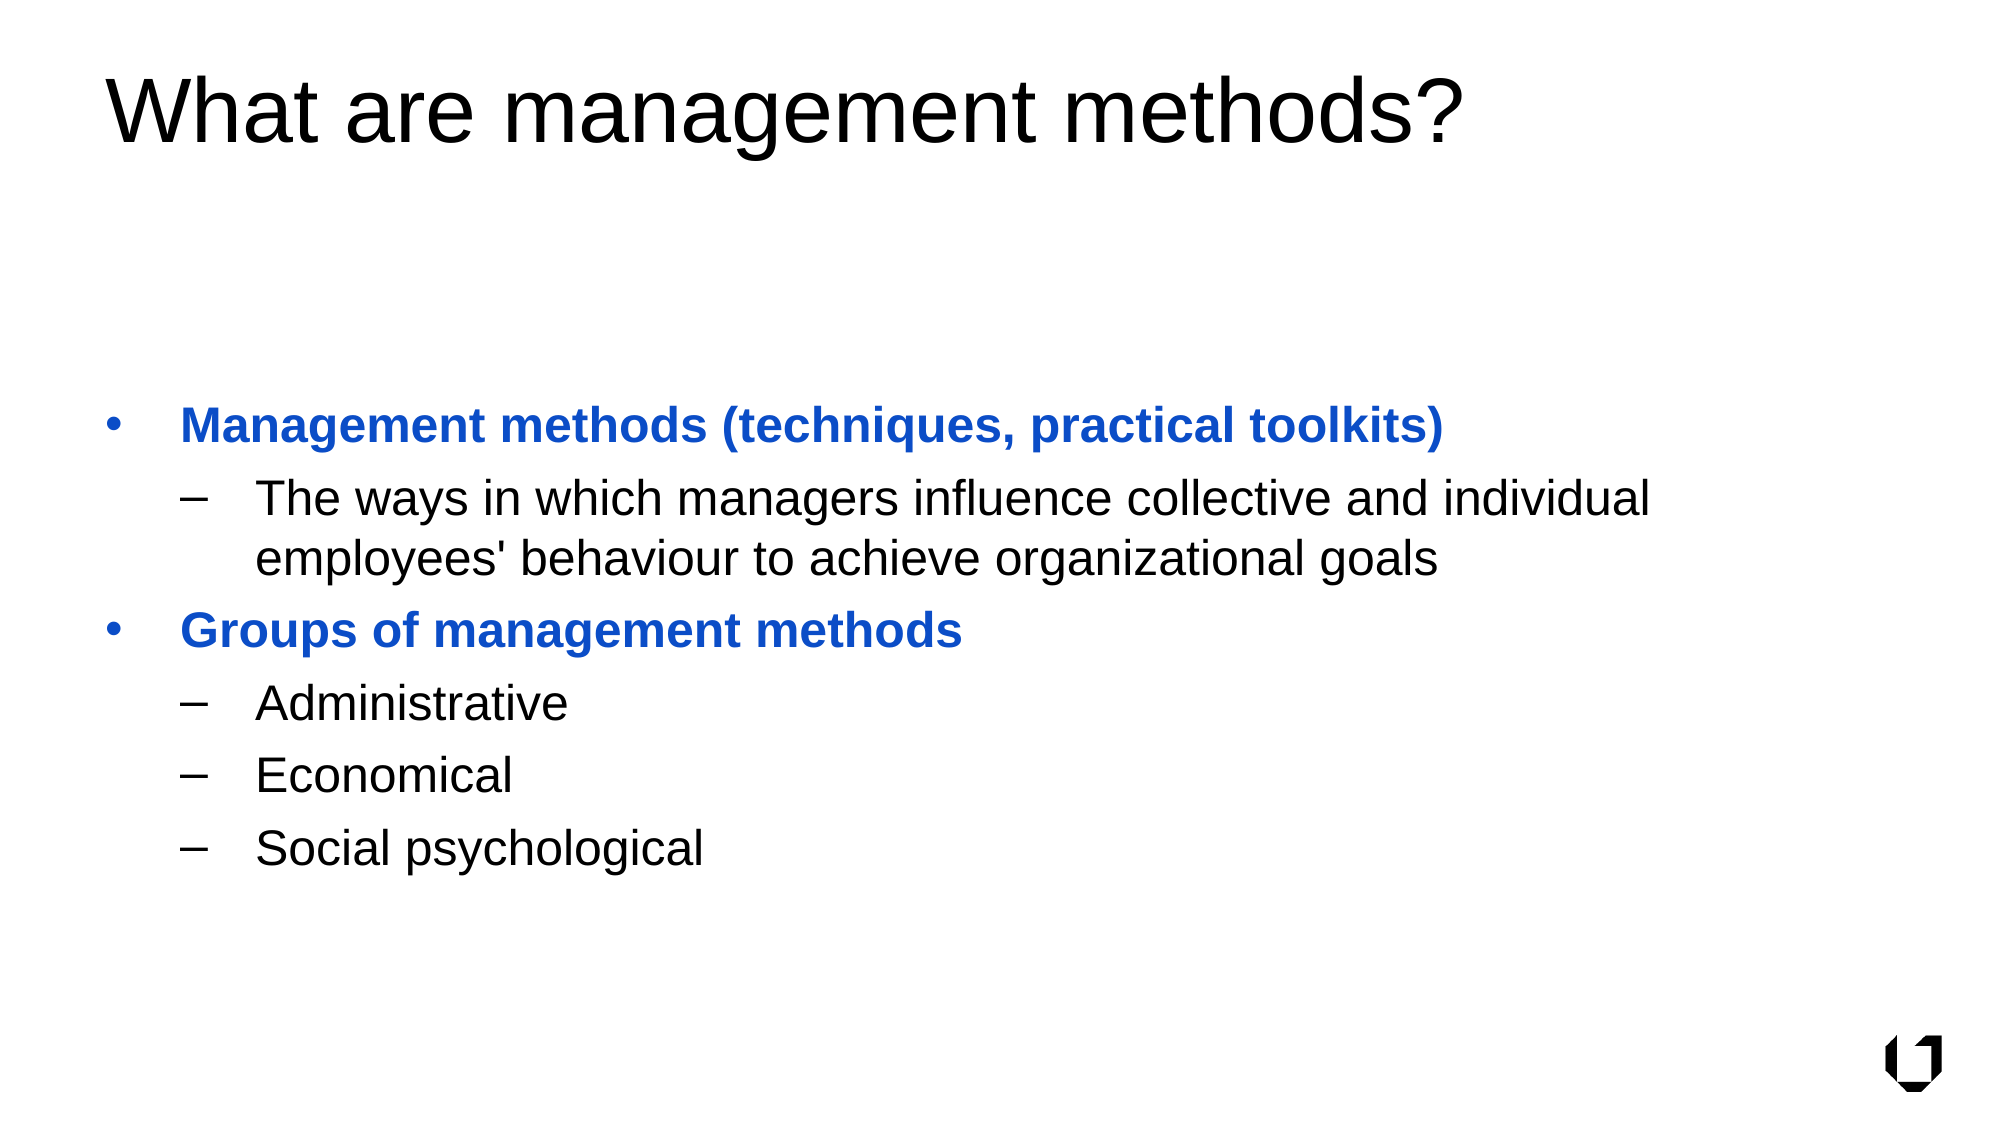

# What are management methods?
Management methods (techniques, practical toolkits)
The ways in which managers influence collective and individual employees' behaviour to achieve organizational goals
Groups of management methods
Administrative
Economical
Social psychological